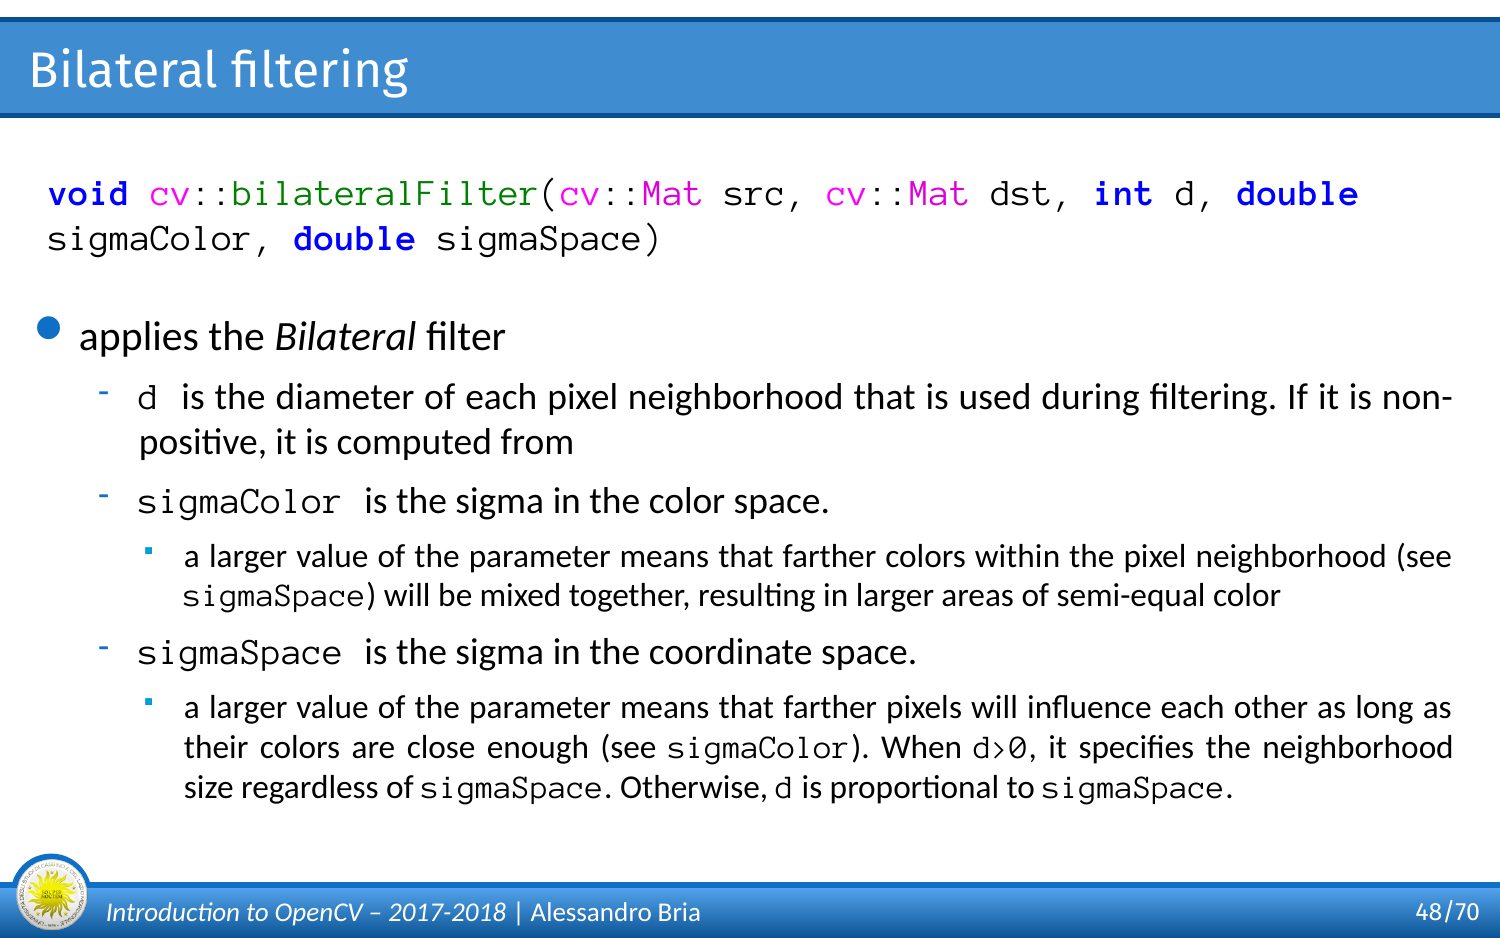

# Bilateral filtering
void cv::bilateralFilter(cv::Mat src, cv::Mat dst, int d, double sigmaColor, double sigmaSpace)
applies the Bilateral filter
d is the diameter of each pixel neighborhood that is used during filtering. If it is non-positive, it is computed from
sigmaColor is the sigma in the color space.
a larger value of the parameter means that farther colors within the pixel neighborhood (see sigmaSpace) will be mixed together, resulting in larger areas of semi-equal color
sigmaSpace is the sigma in the coordinate space.
a larger value of the parameter means that farther pixels will influence each other as long as their colors are close enough (see sigmaColor). When d>0, it specifies the neighborhood size regardless of sigmaSpace. Otherwise, d is proportional to sigmaSpace.